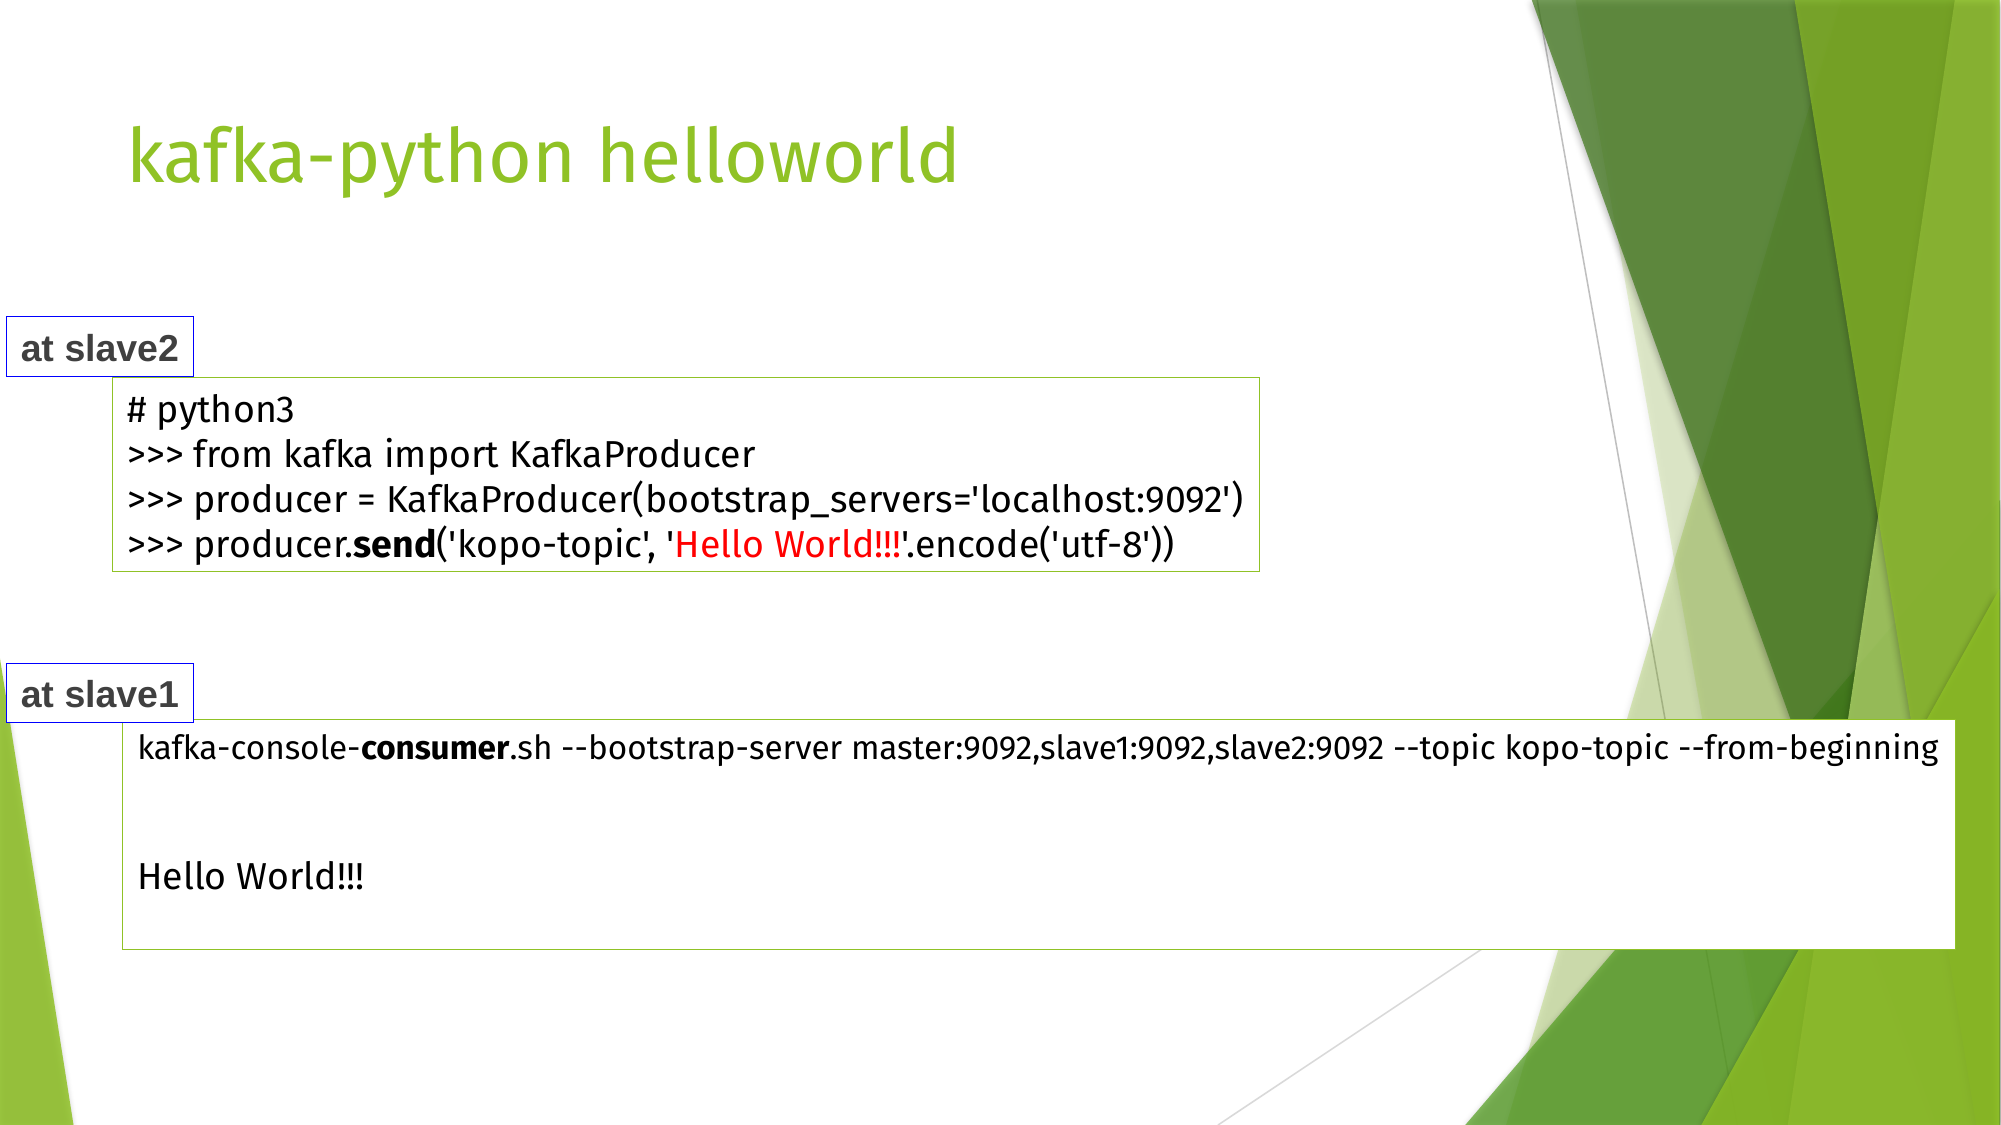

# kafka-python helloworld
at slave2
# python3
>>> from kafka import KafkaProducer
>>> producer = KafkaProducer(bootstrap_servers='localhost:9092')
>>> producer.send('kopo-topic', 'Hello World!!!'.encode('utf-8'))
at slave1
kafka-console-consumer.sh --bootstrap-server master:9092,slave1:9092,slave2:9092 --topic kopo-topic --from-beginning

Hello World!!!